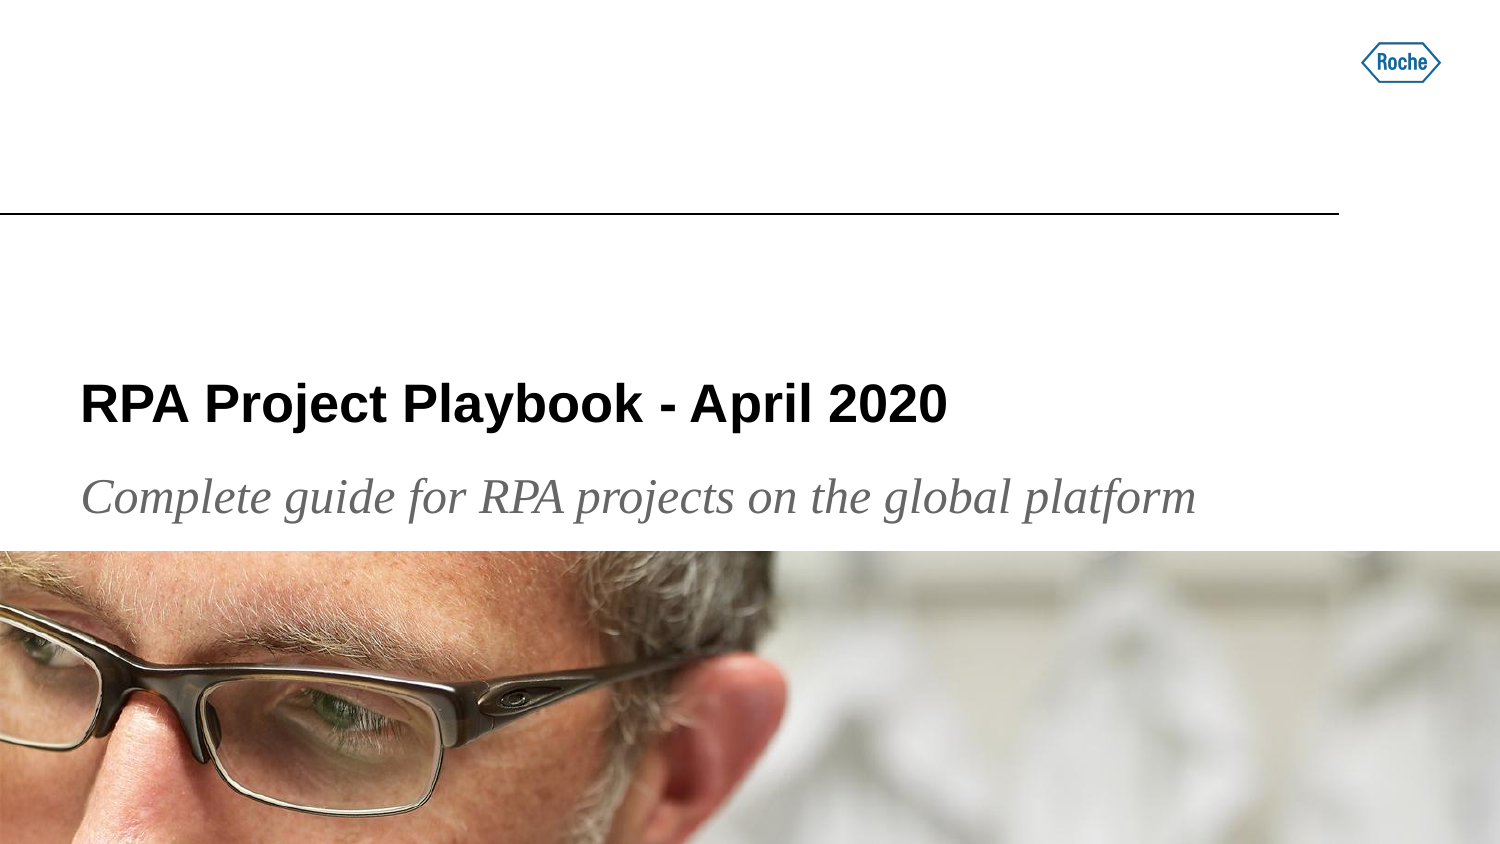

# RPA Project Playbook - April 2020
Complete guide for RPA projects on the global platform